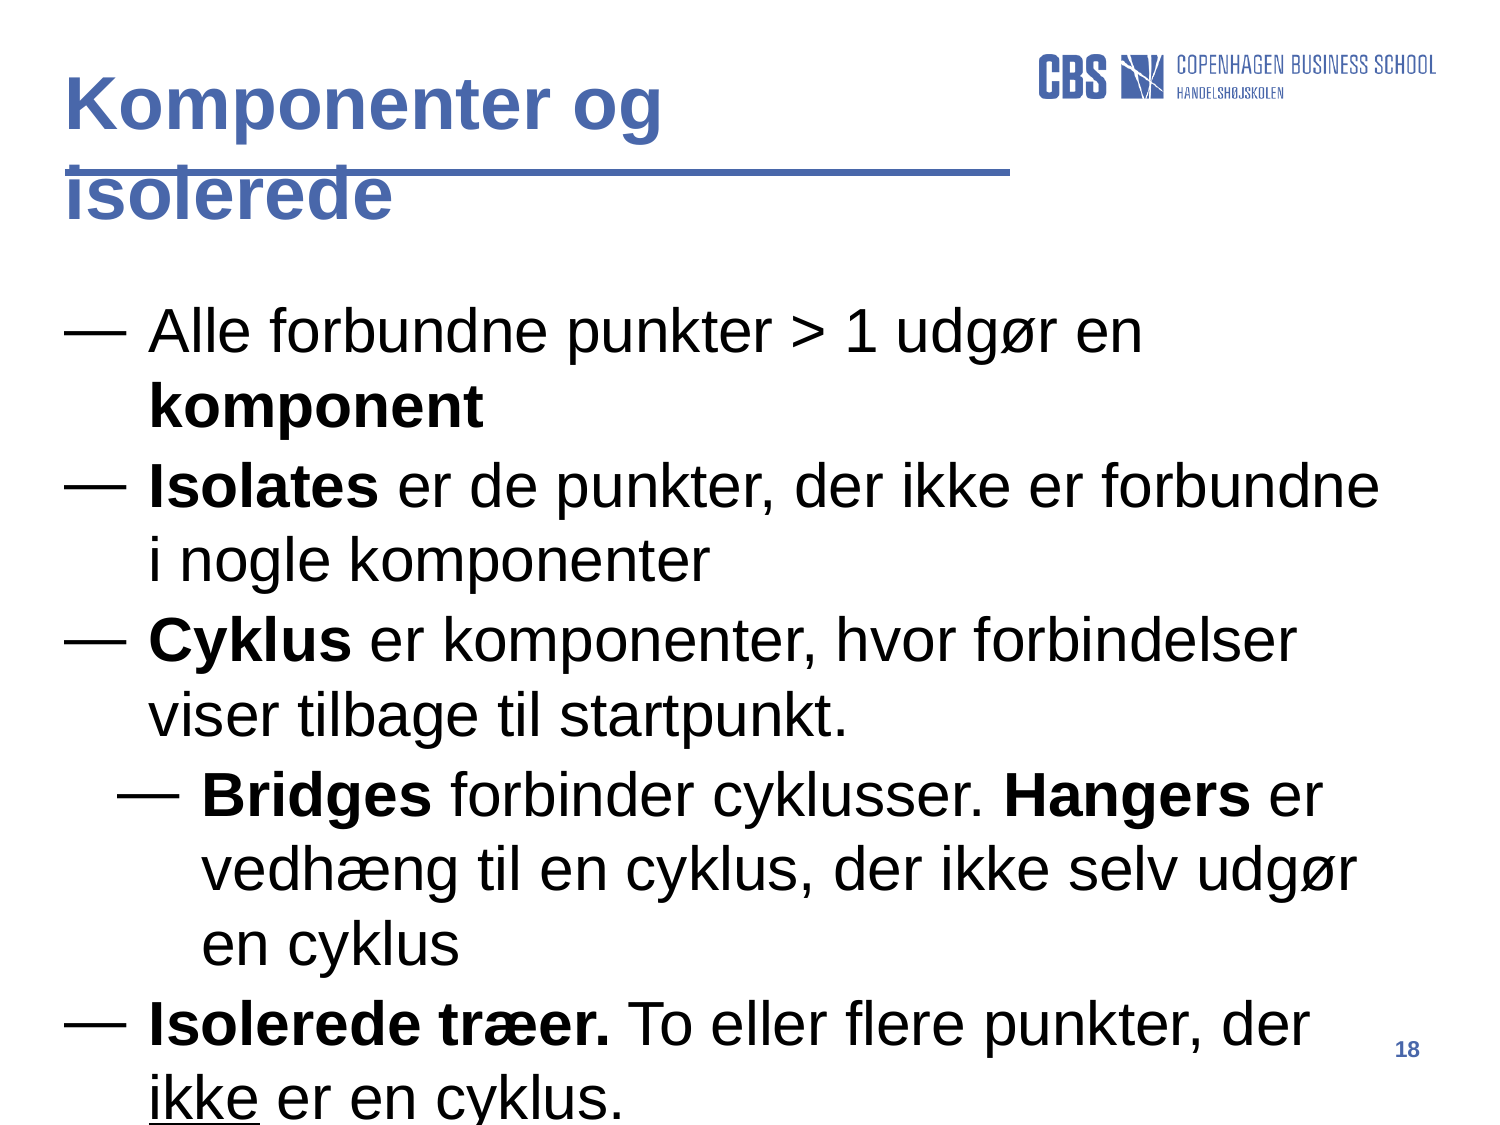

Komponenter og isolerede
Alle forbundne punkter > 1 udgør en komponent
Isolates er de punkter, der ikke er forbundne i nogle komponenter
Cyklus er komponenter, hvor forbindelser viser tilbage til startpunkt.
Bridges forbinder cyklusser. Hangers er vedhæng til en cyklus, der ikke selv udgør en cyklus
Isolerede træer. To eller flere punkter, der ikke er en cyklus.